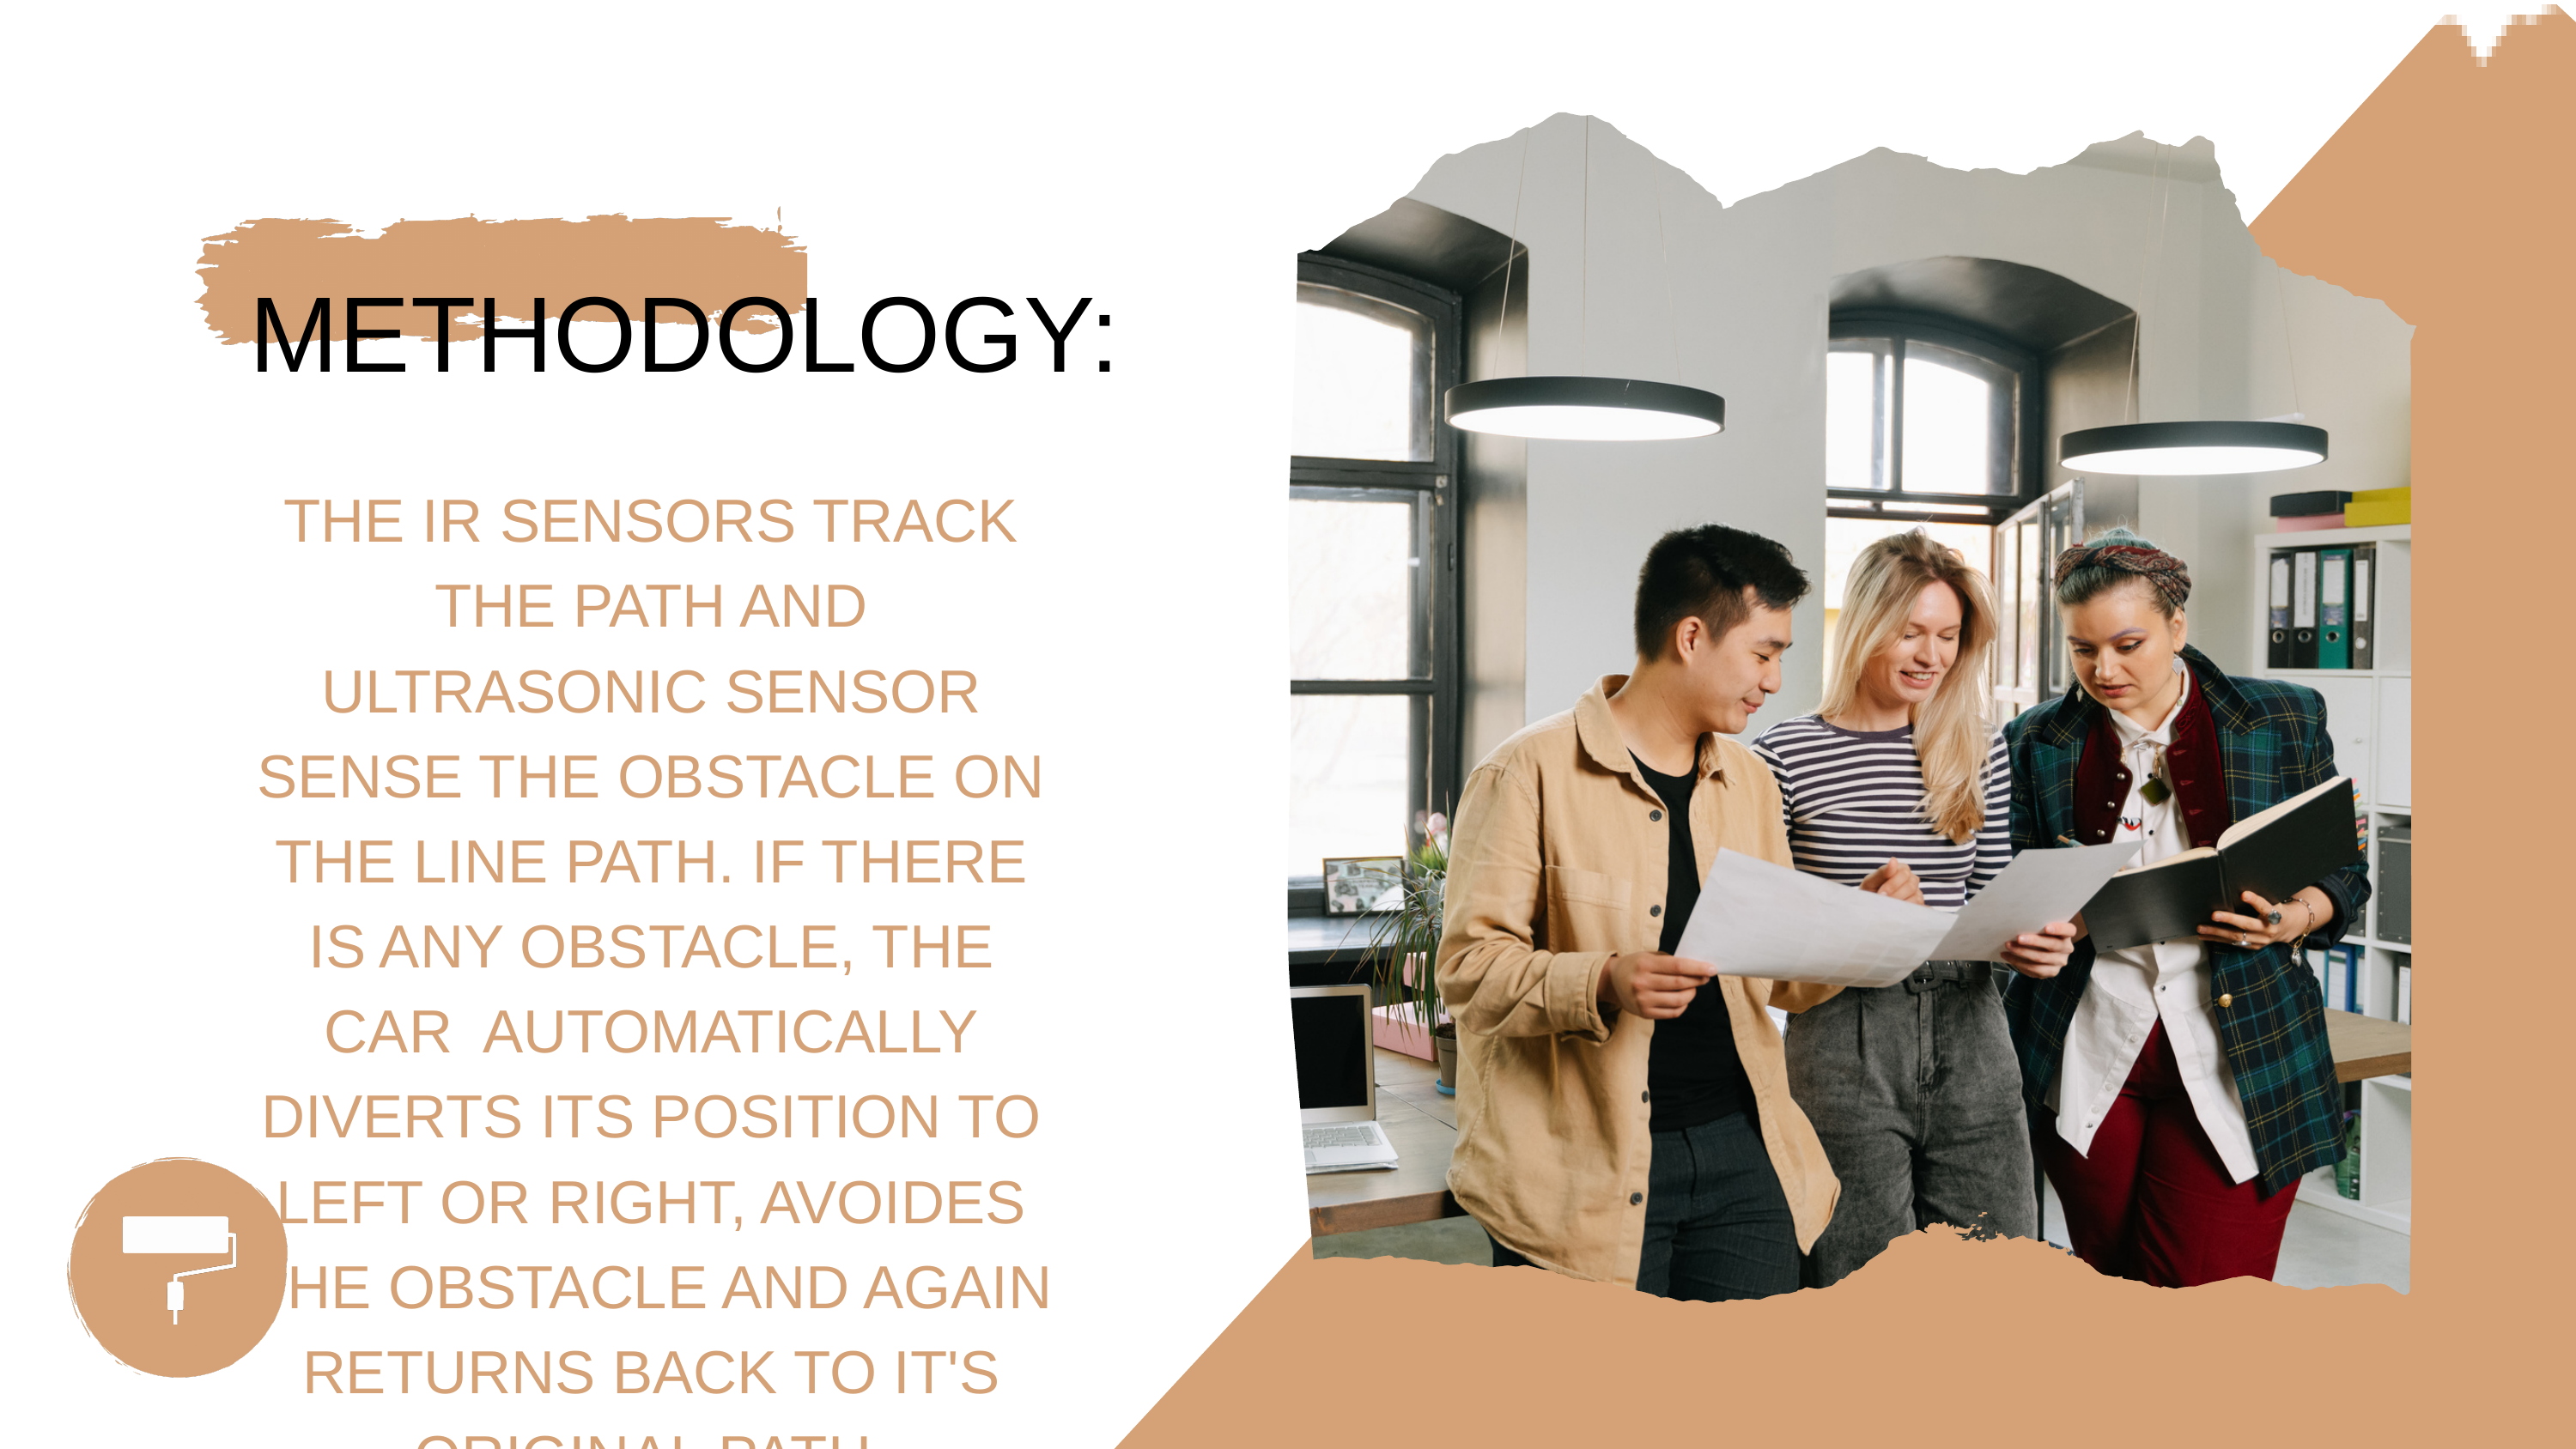

METHODOLOGY: ​
THE IR SENSORS TRACK THE PATH AND ULTRASONIC SENSOR SENSE THE OBSTACLE ON THE LINE PATH. IF THERE IS ANY OBSTACLE, THE CAR  AUTOMATICALLY DIVERTS ITS POSITION TO LEFT OR RIGHT, AVOIDES THE OBSTACLE AND AGAIN RETURNS BACK TO IT'S ORIGINAL PATH.